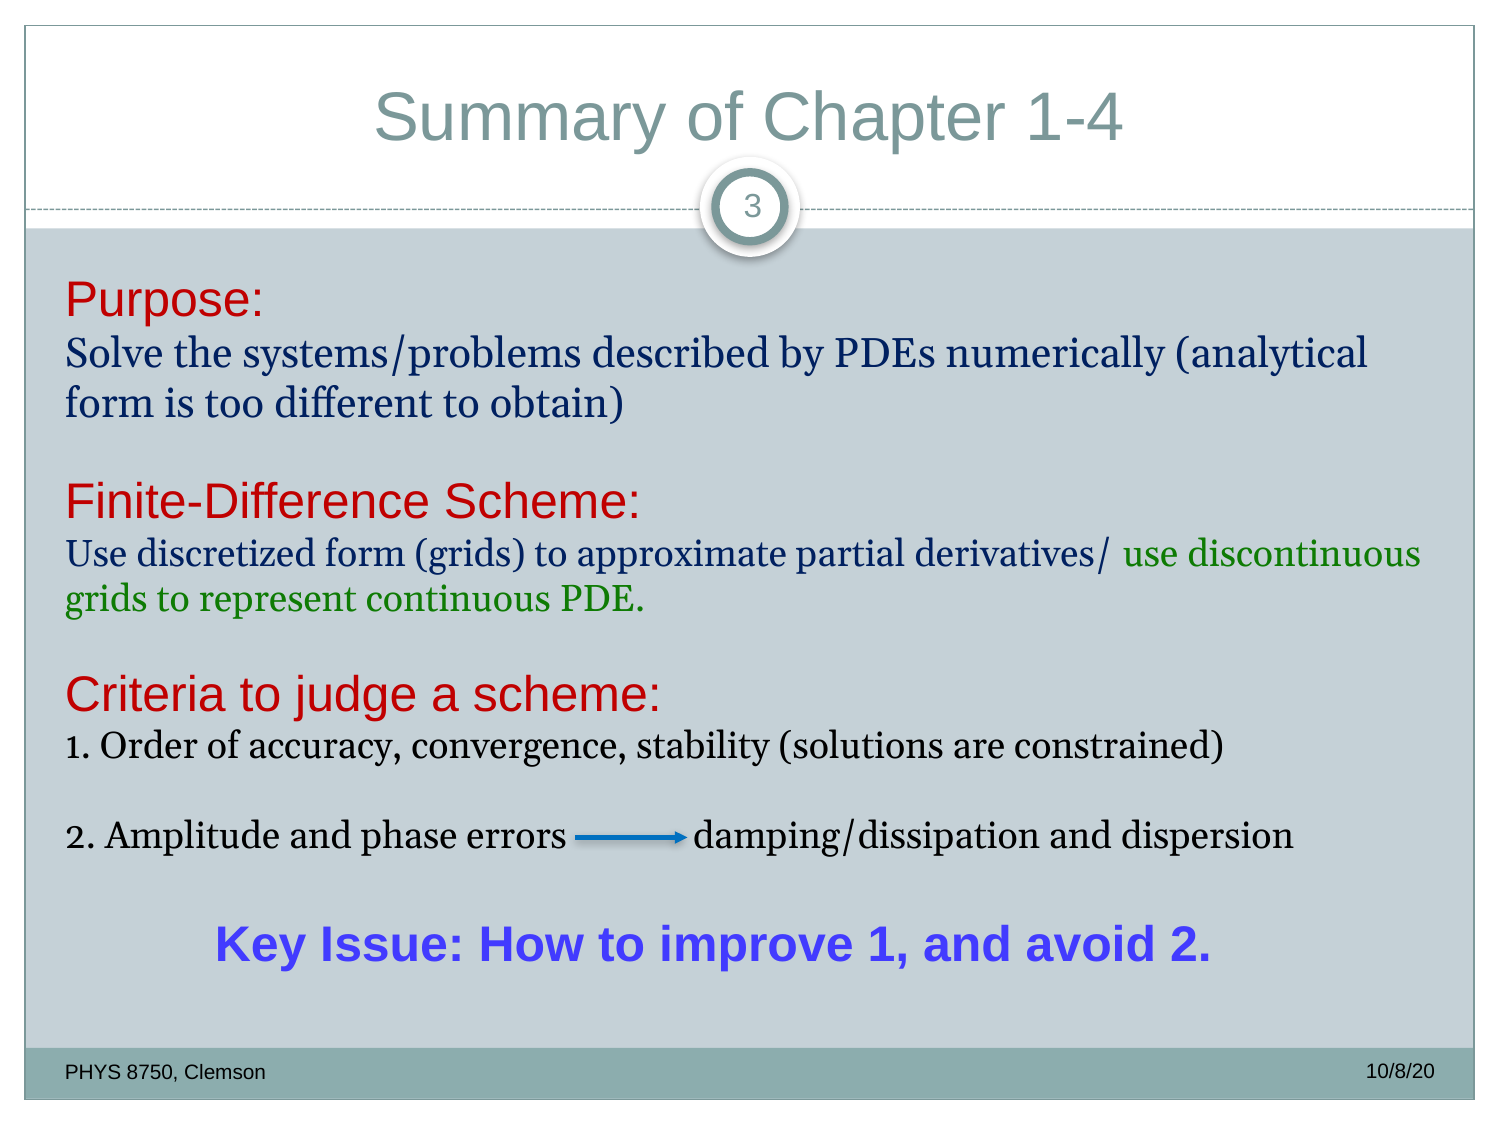

# Summary of Chapter 1-4
3
Purpose:
Solve the systems/problems described by PDEs numerically (analytical form is too different to obtain)

Finite-Difference Scheme:
Use discretized form (grids) to approximate partial derivatives/ use discontinuous grids to represent continuous PDE.

Criteria to judge a scheme:
1. Order of accuracy, convergence, stability (solutions are constrained)

2. Amplitude and phase errors              damping/dissipation and dispersion

Key Issue: How to improve 1, and avoid 2.
10/8/20
PHYS 8750, Clemson